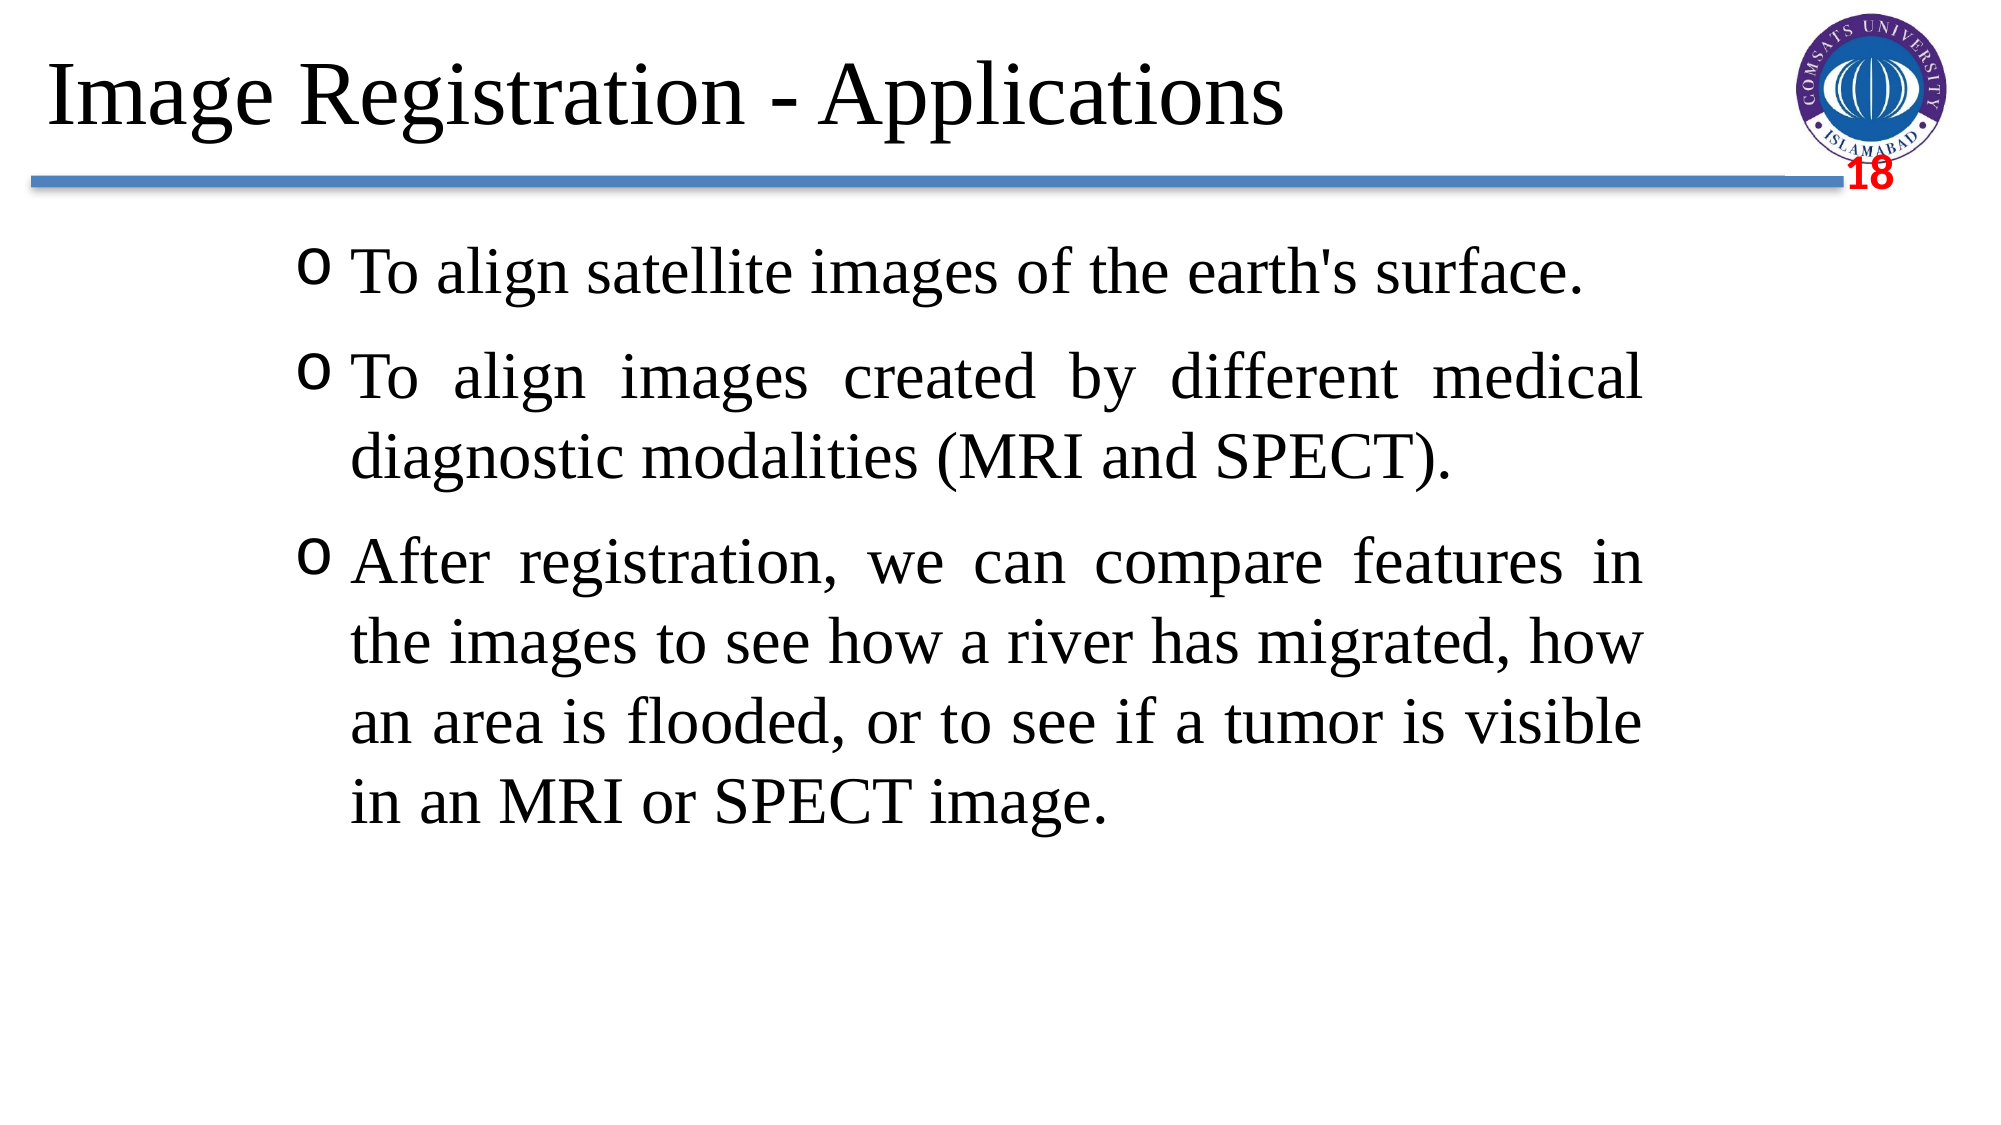

# Image Registration - Applications
To align satellite images of the earth's surface.
To align images created by different medical diagnostic modalities (MRI and SPECT).
After registration, we can compare features in the images to see how a river has migrated, how an area is flooded, or to see if a tumor is visible in an MRI or SPECT image.